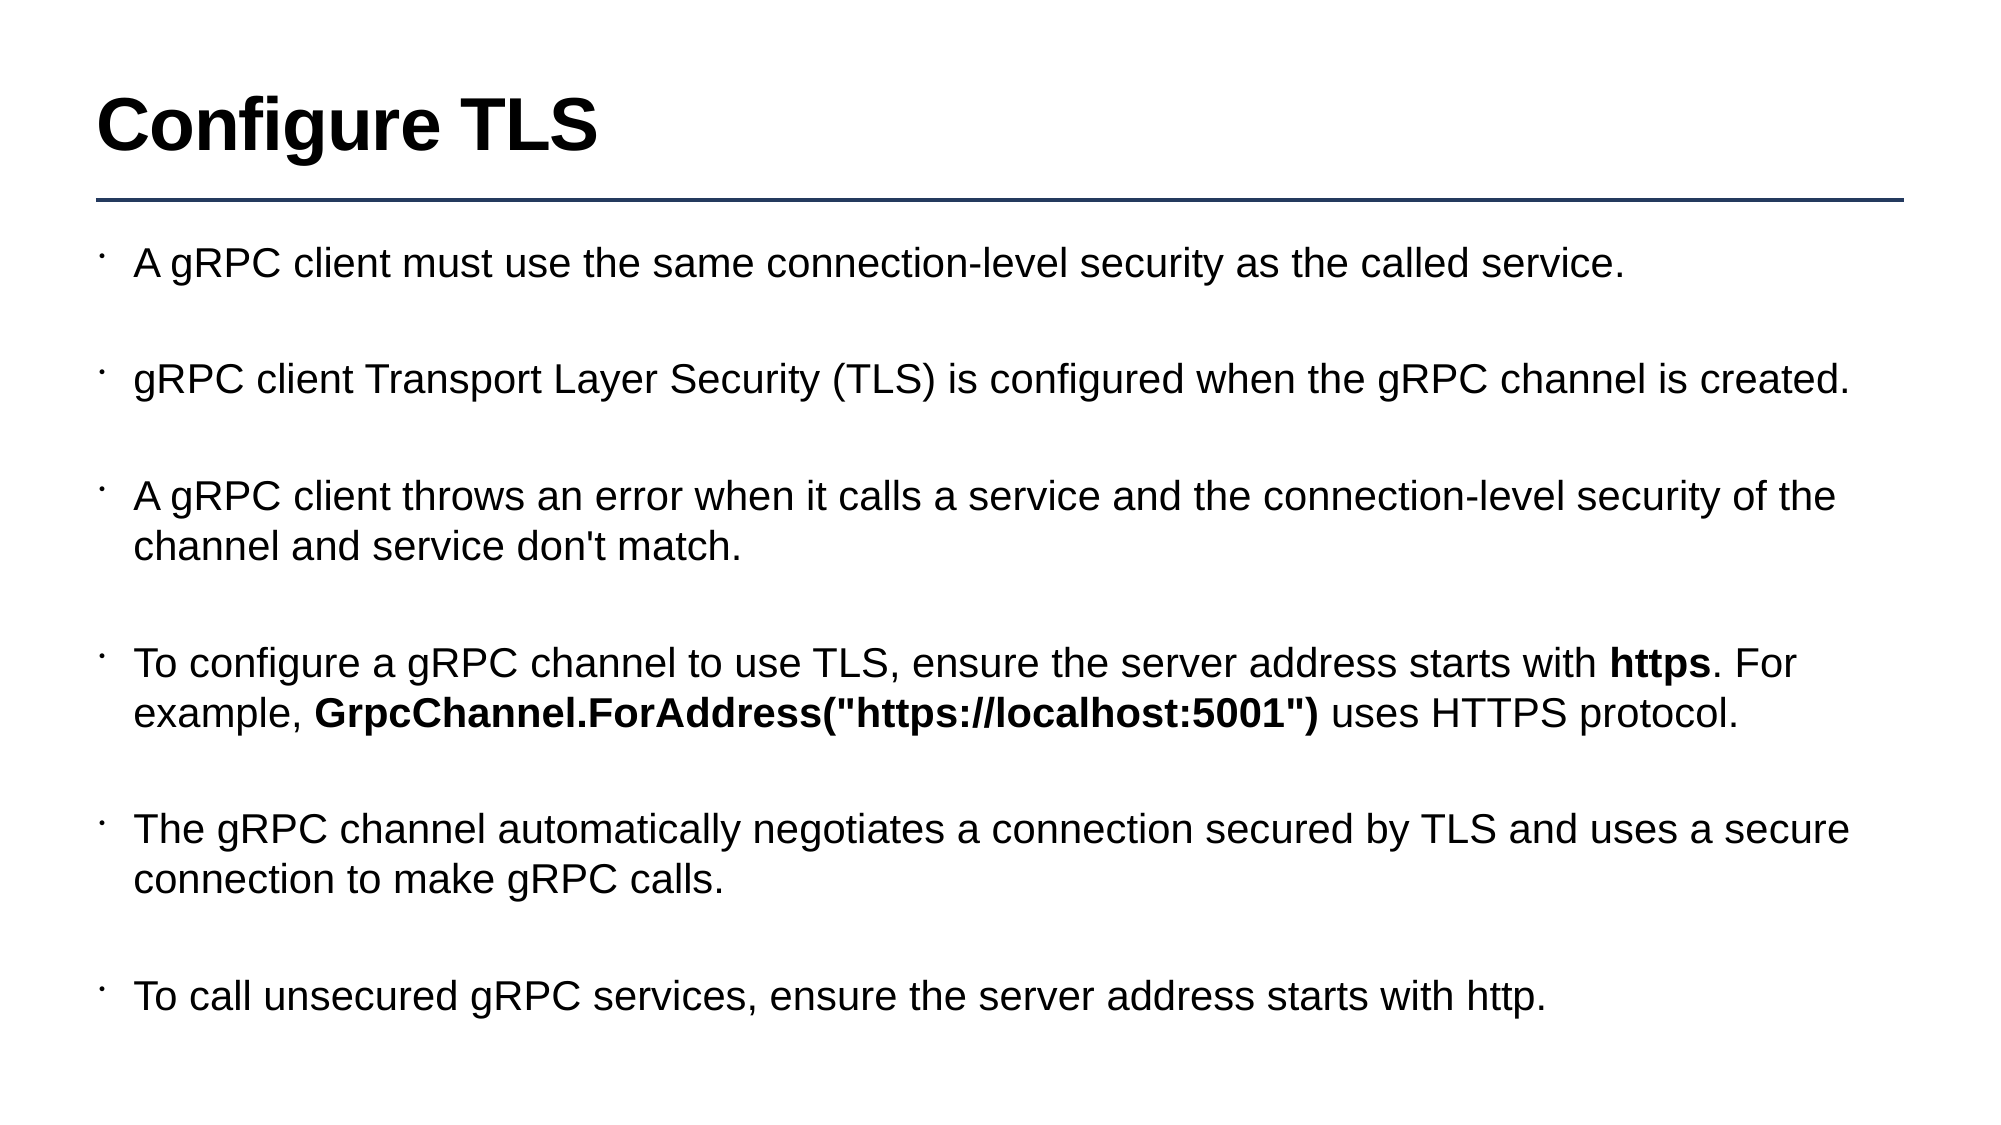

# Configure TLS
A gRPC client must use the same connection-level security as the called service.

gRPC client Transport Layer Security (TLS) is configured when the gRPC channel is created.

A gRPC client throws an error when it calls a service and the connection-level security of the channel and service don't match.

To configure a gRPC channel to use TLS, ensure the server address starts with https. For example, GrpcChannel.ForAddress("https://localhost:5001") uses HTTPS protocol.

The gRPC channel automatically negotiates a connection secured by TLS and uses a secure connection to make gRPC calls.

To call unsecured gRPC services, ensure the server address starts with http.